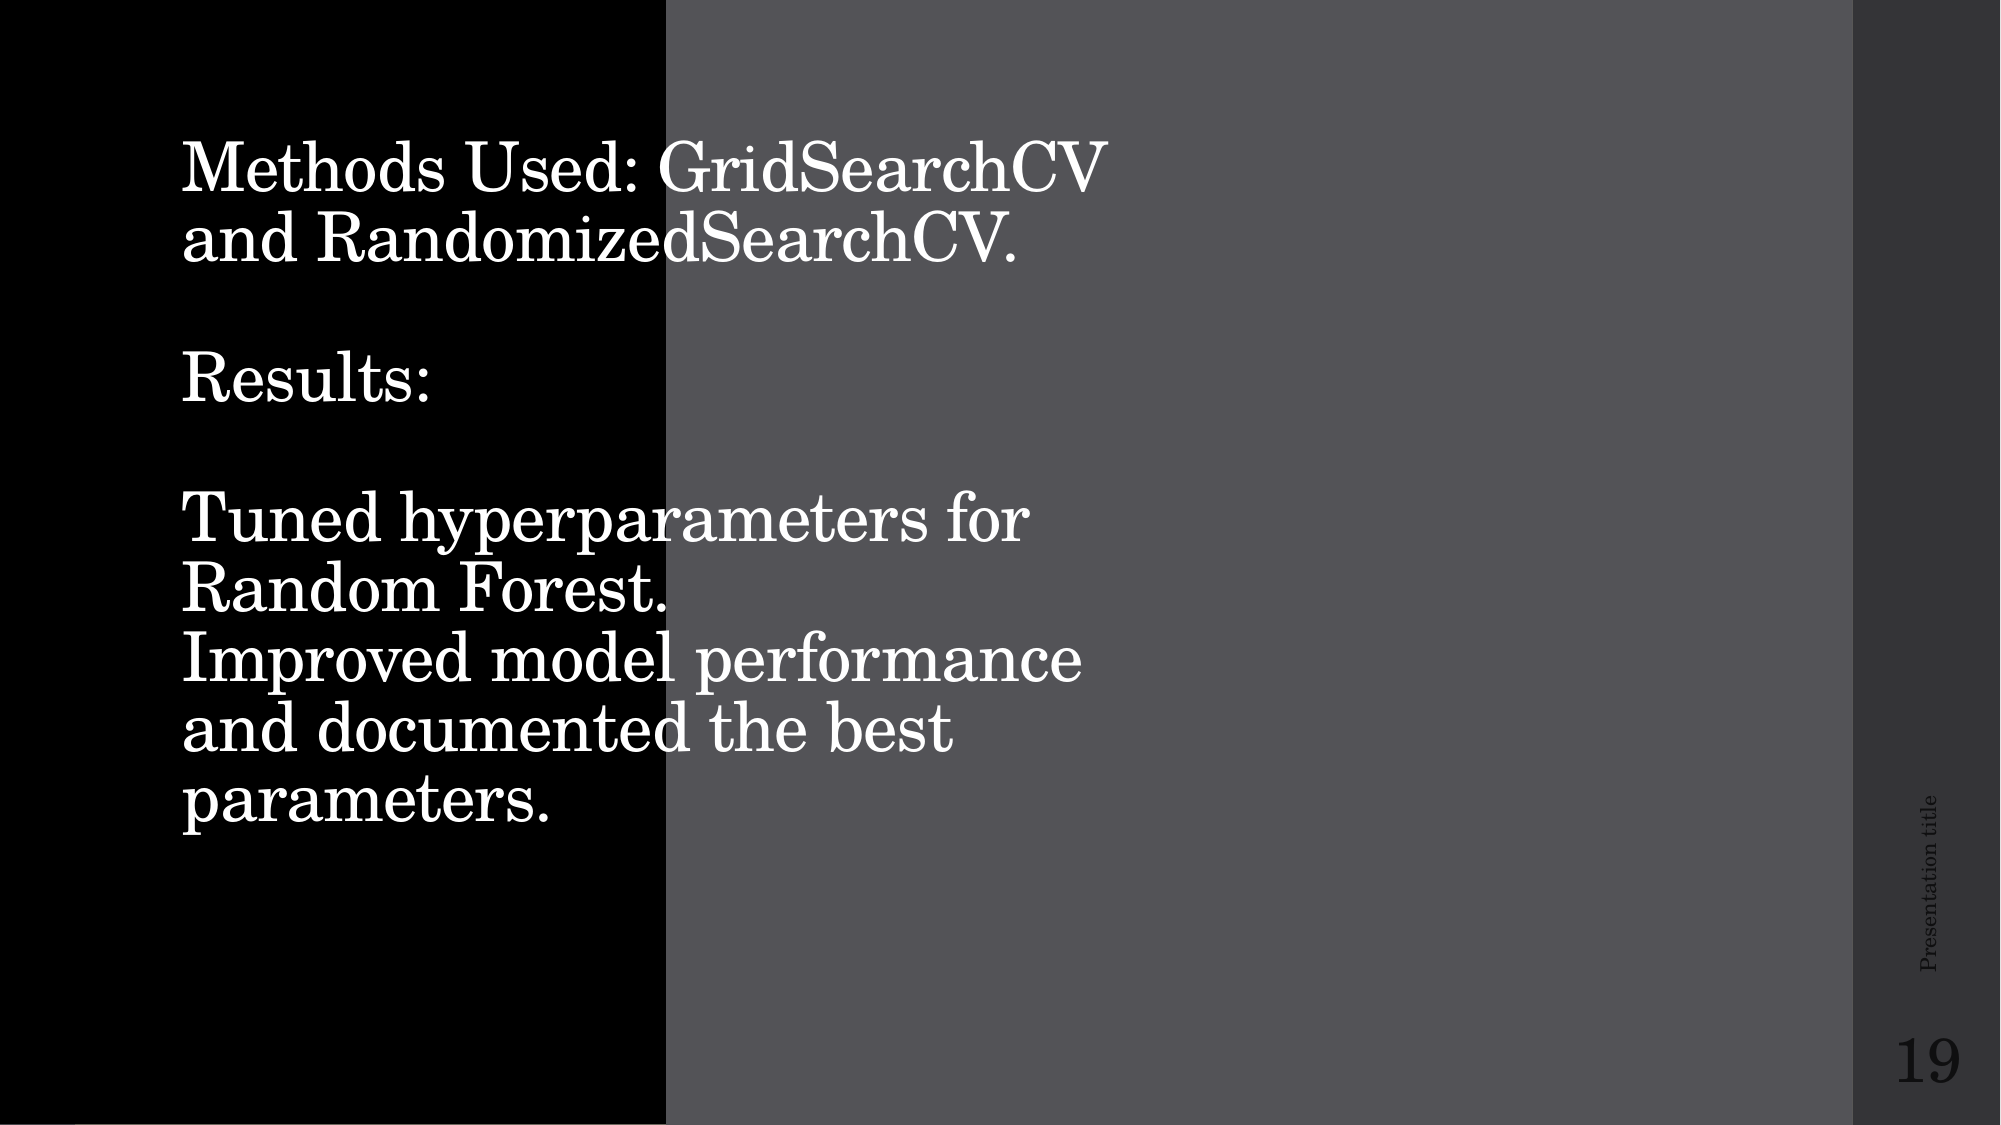

# Methods Used: GridSearchCV and RandomizedSearchCV. Results: Tuned hyperparameters for Random Forest. Improved model performance and documented the best parameters.
Presentation title
19